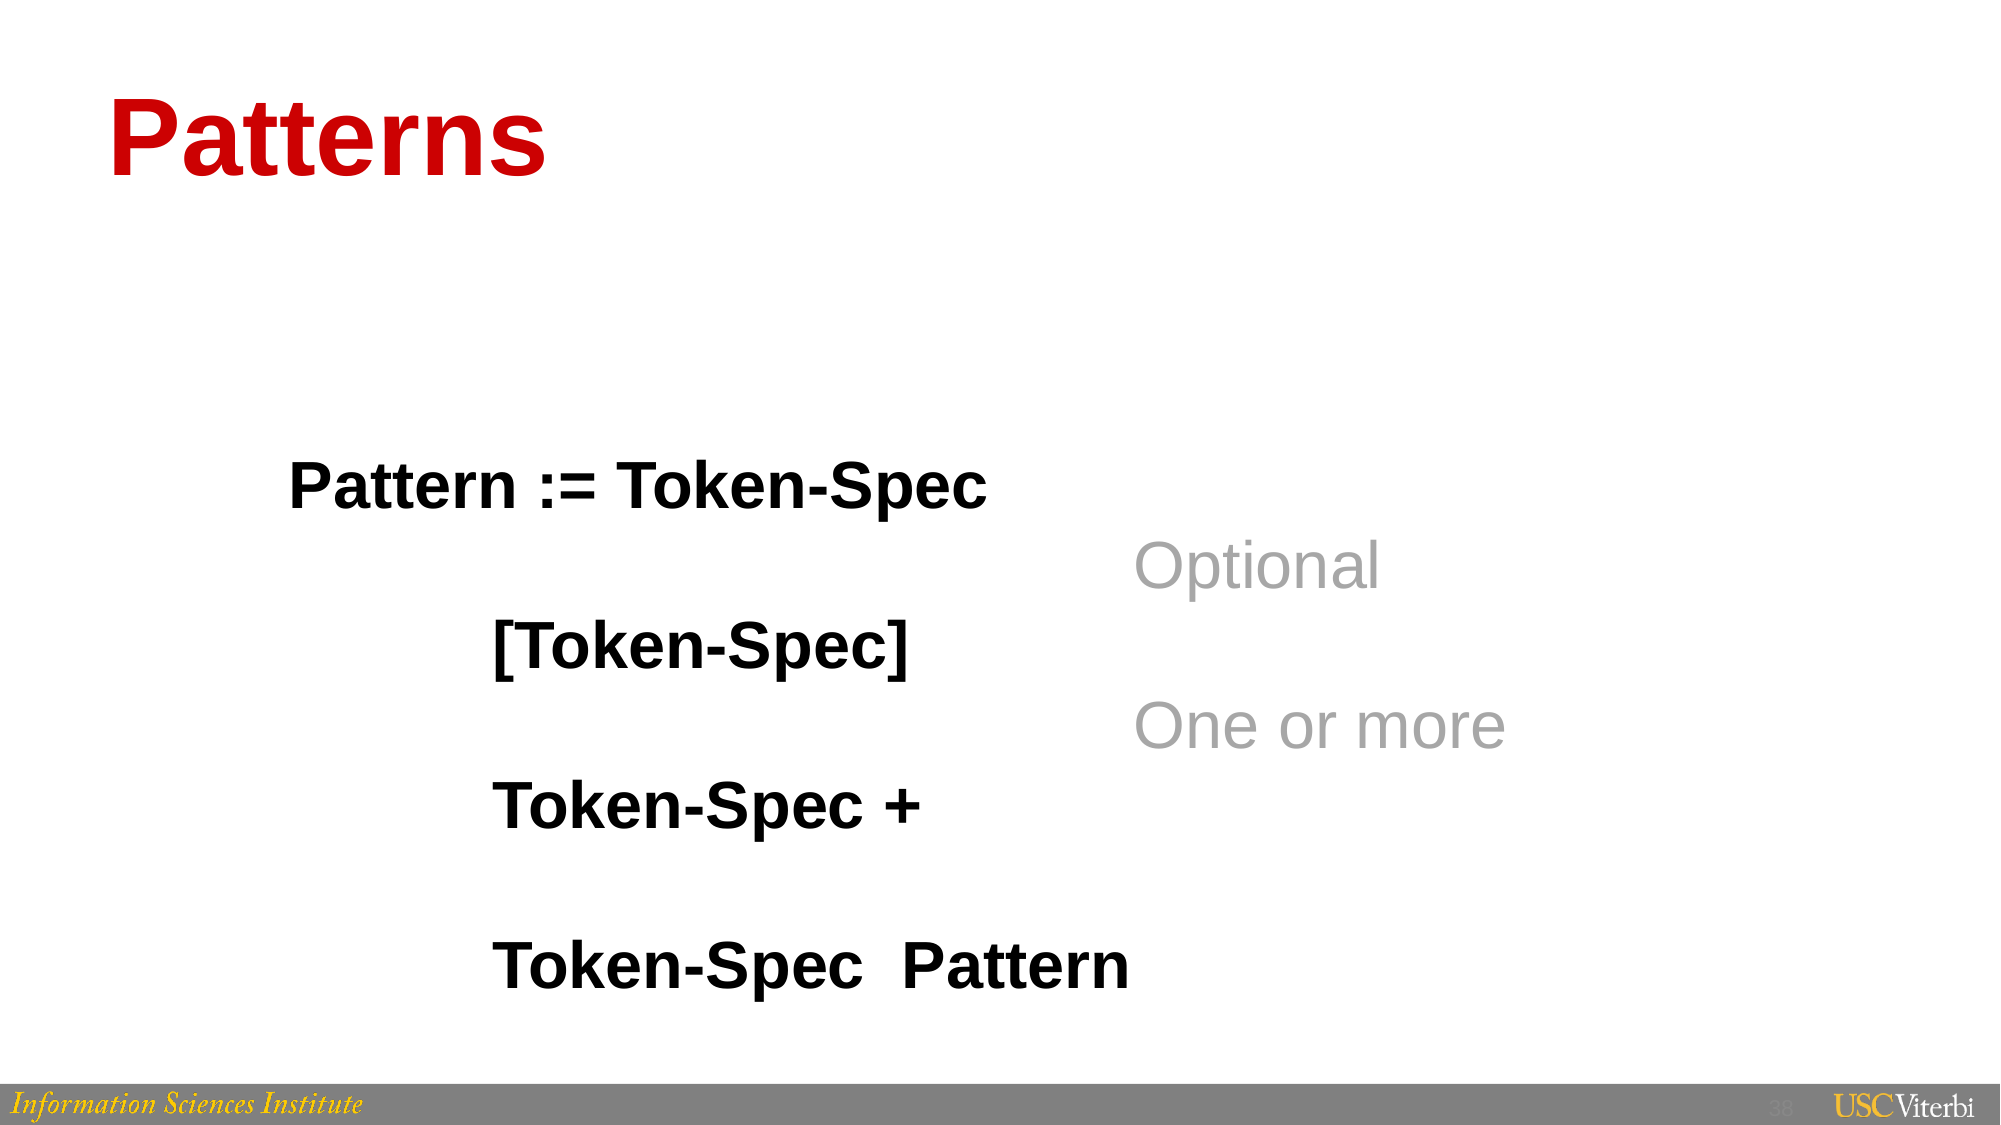

# Patterns
Pattern := Token-Spec
           [Token-Spec]
           Token-Spec +
           Token-Spec  Pattern

Optional
One or more
38